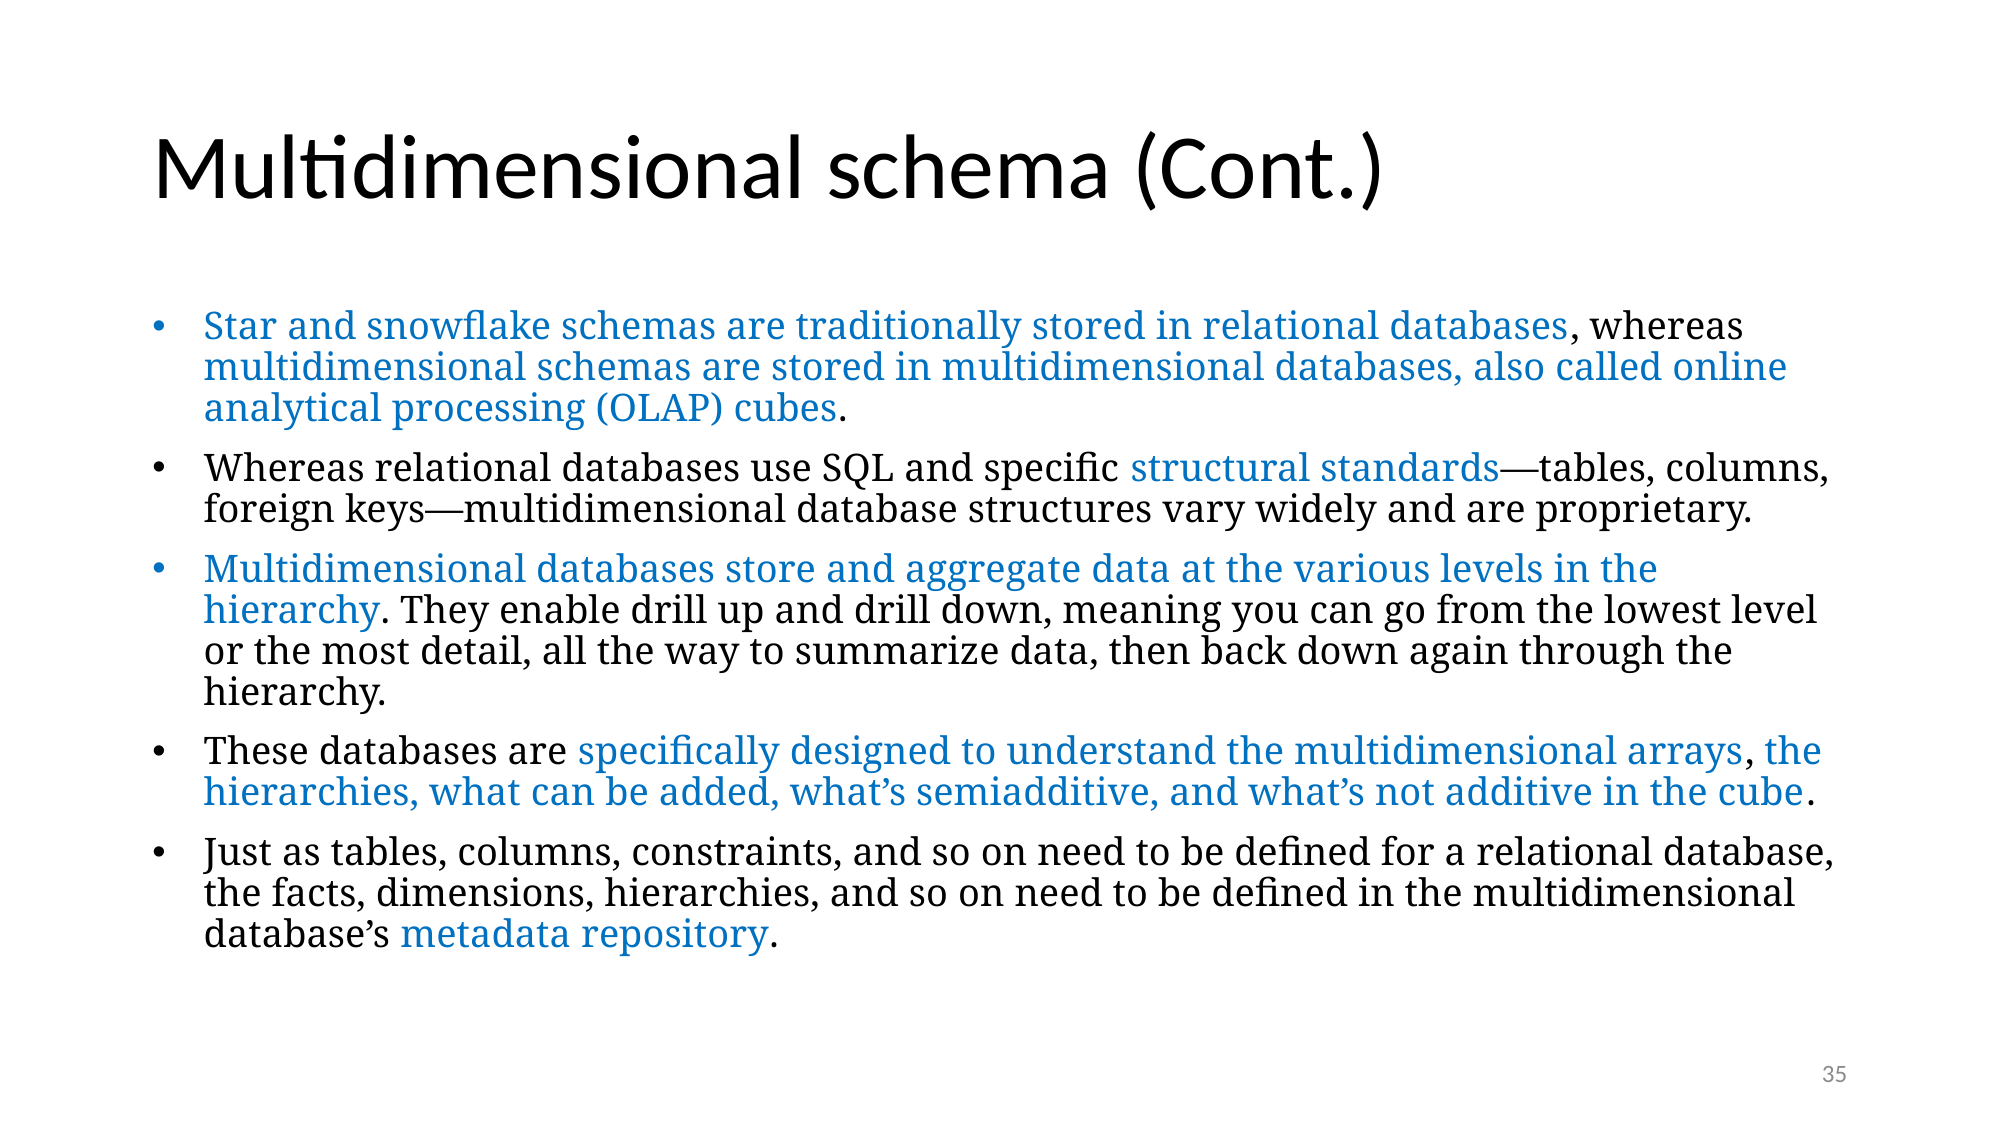

# Multidimensional schema (Cont.)
Star and snowflake schemas are traditionally stored in relational databases, whereas multidimensional schemas are stored in multidimensional databases, also called online analytical processing (OLAP) cubes.
Whereas relational databases use SQL and specific structural standards—tables, columns, foreign keys—multidimensional database structures vary widely and are proprietary.
Multidimensional databases store and aggregate data at the various levels in the hierarchy. They enable drill up and drill down, meaning you can go from the lowest level or the most detail, all the way to summarize data, then back down again through the hierarchy.
These databases are specifically designed to understand the multidimensional arrays, the hierarchies, what can be added, what’s semiadditive, and what’s not additive in the cube.
Just as tables, columns, constraints, and so on need to be defined for a relational database, the facts, dimensions, hierarchies, and so on need to be defined in the multidimensional database’s metadata repository.

35